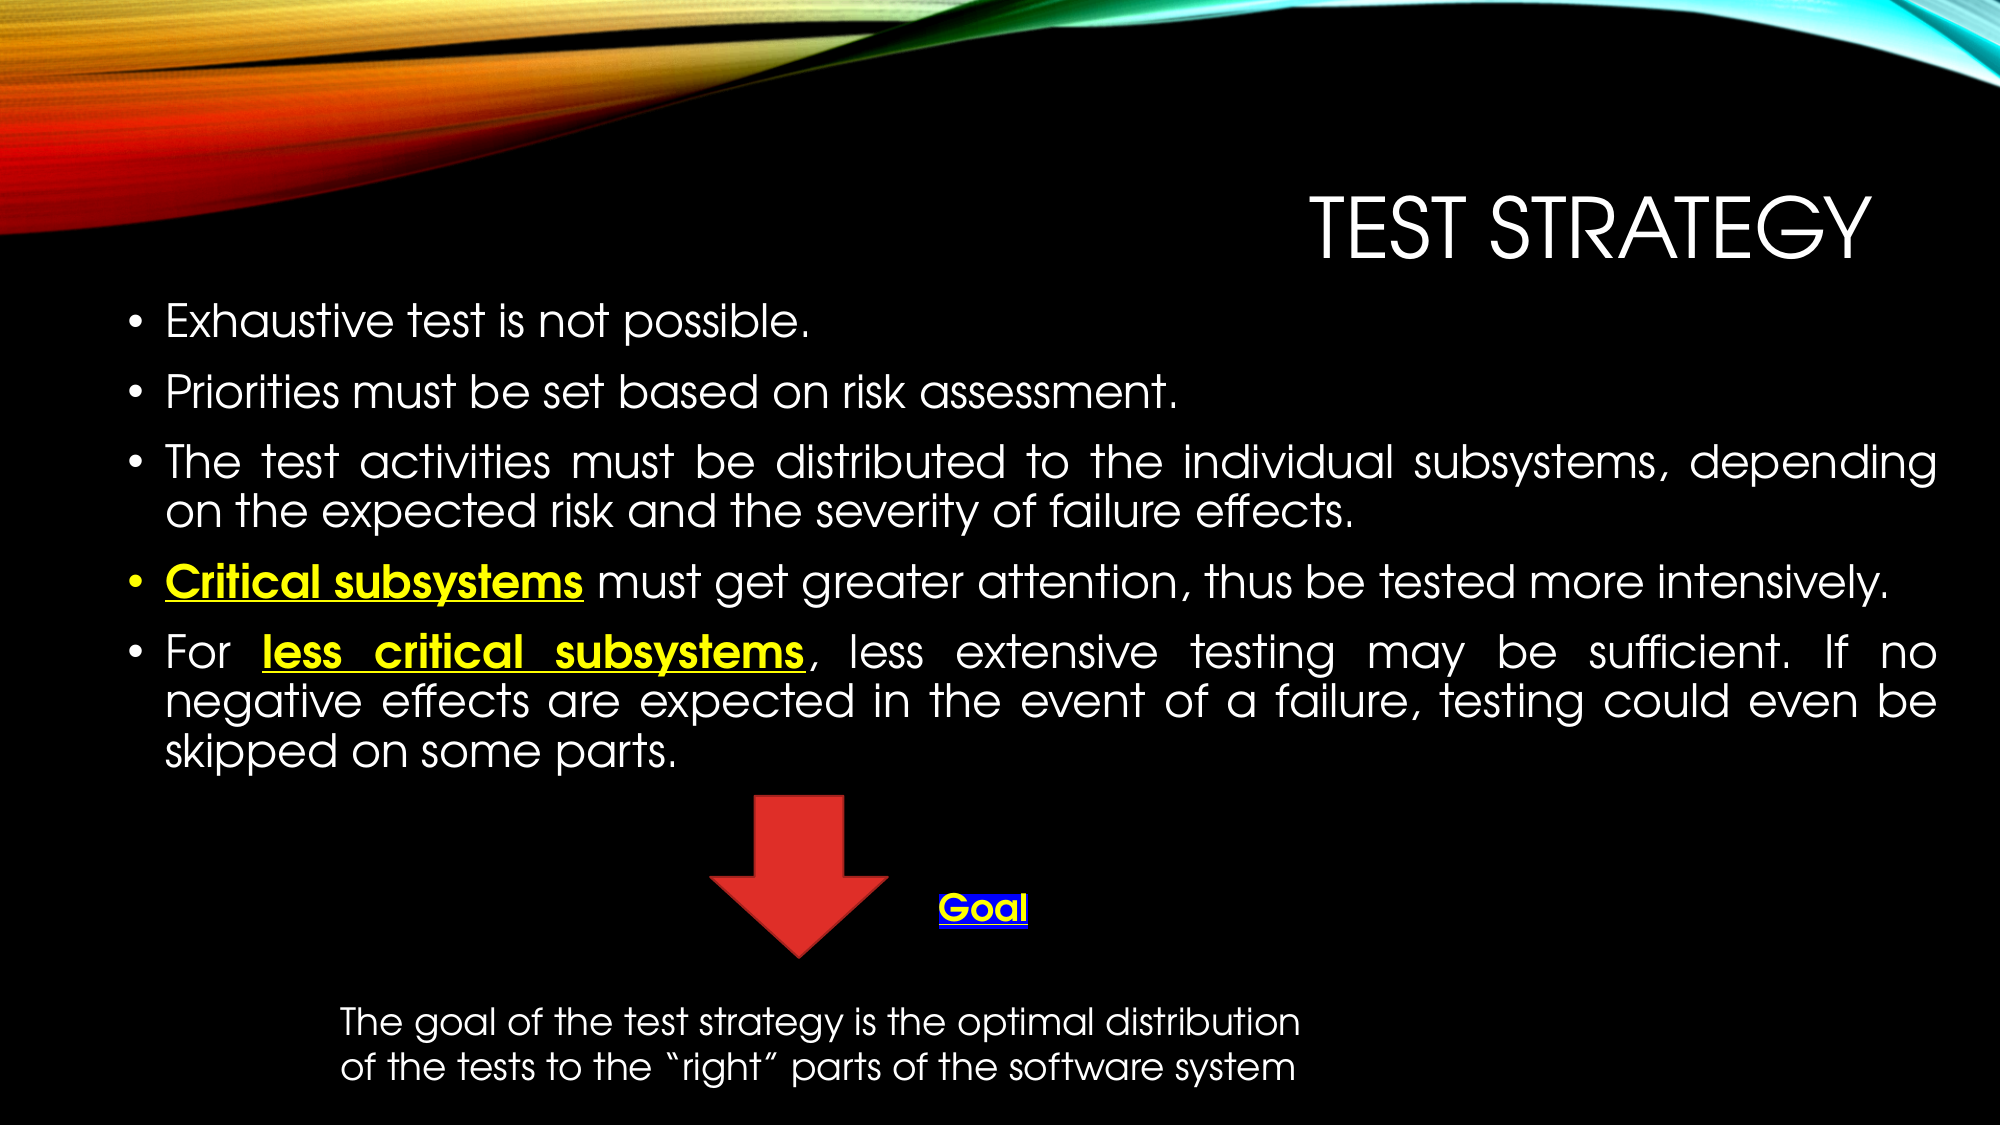

# Test strategy
Exhaustive test is not possible.
Priorities must be set based on risk assessment.
The test activities must be distributed to the individual subsystems, depending on the expected risk and the severity of failure effects.
Critical subsystems must get greater attention, thus be tested more intensively.
For less critical subsystems, less extensive testing may be sufficient. If no negative effects are expected in the event of a failure, testing could even be skipped on some parts.

Goal
The goal of the test strategy is the optimal distribution of the tests to the “right” parts of the software system